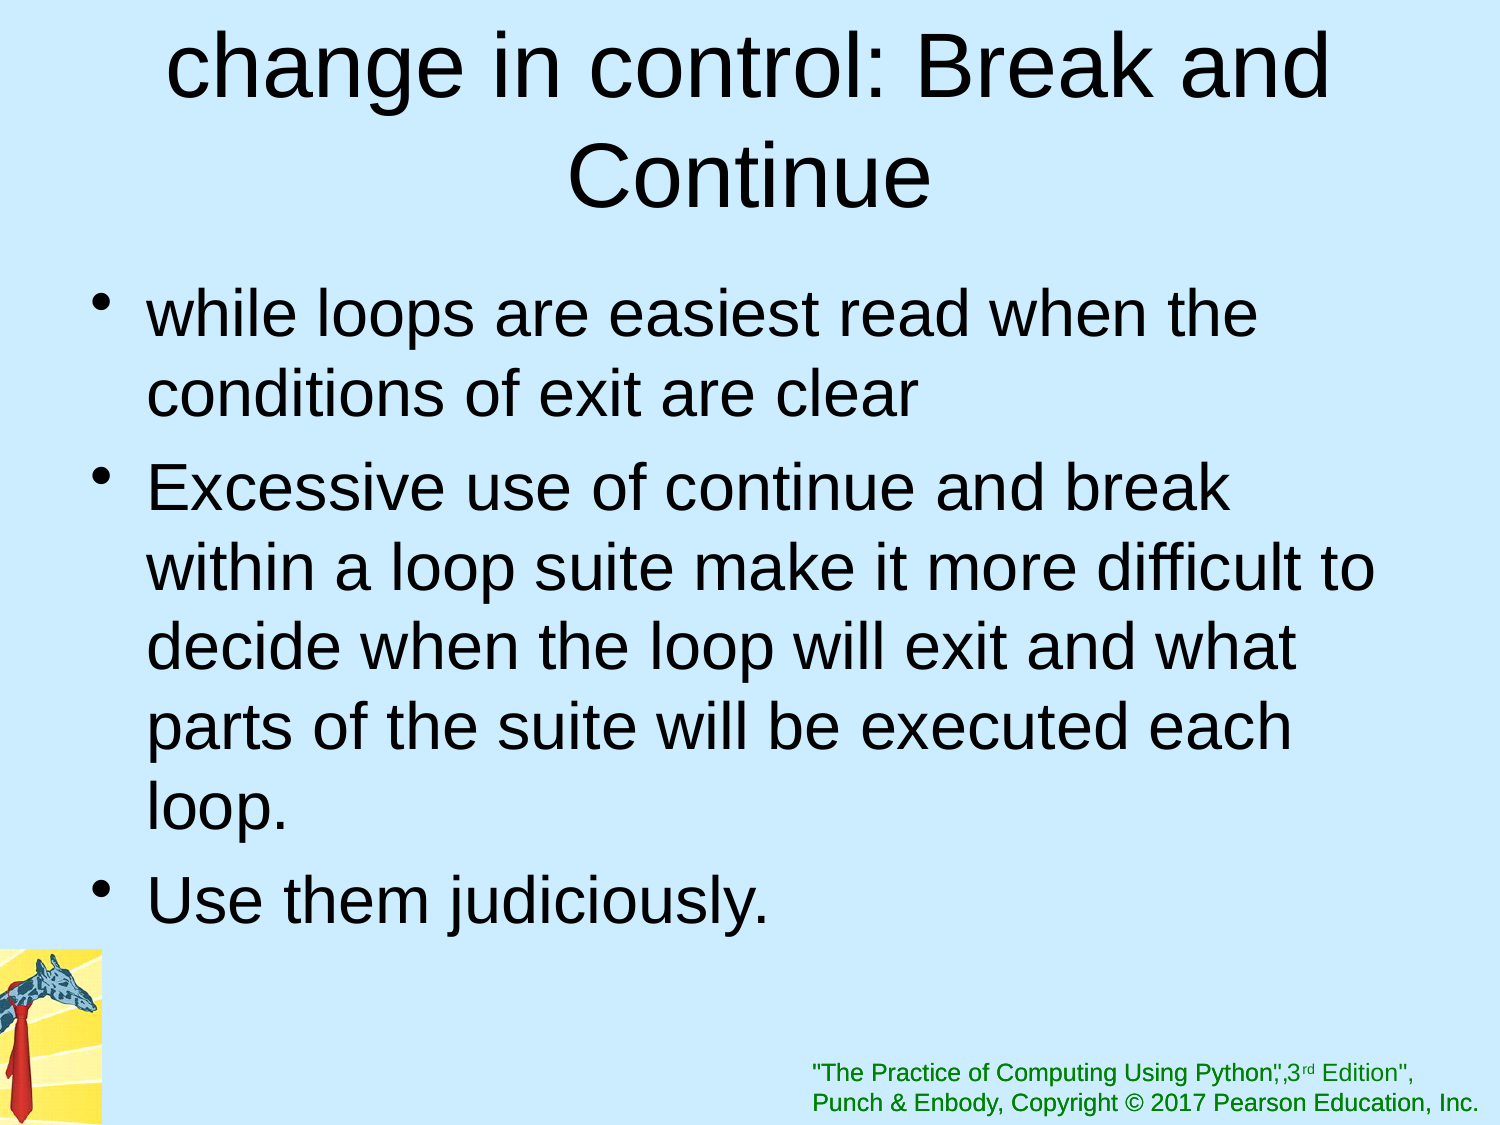

# change in control: Break and Continue
while loops are easiest read when the conditions of exit are clear
Excessive use of continue and break within a loop suite make it more difficult to decide when the loop will exit and what parts of the suite will be executed each loop.
Use them judiciously.